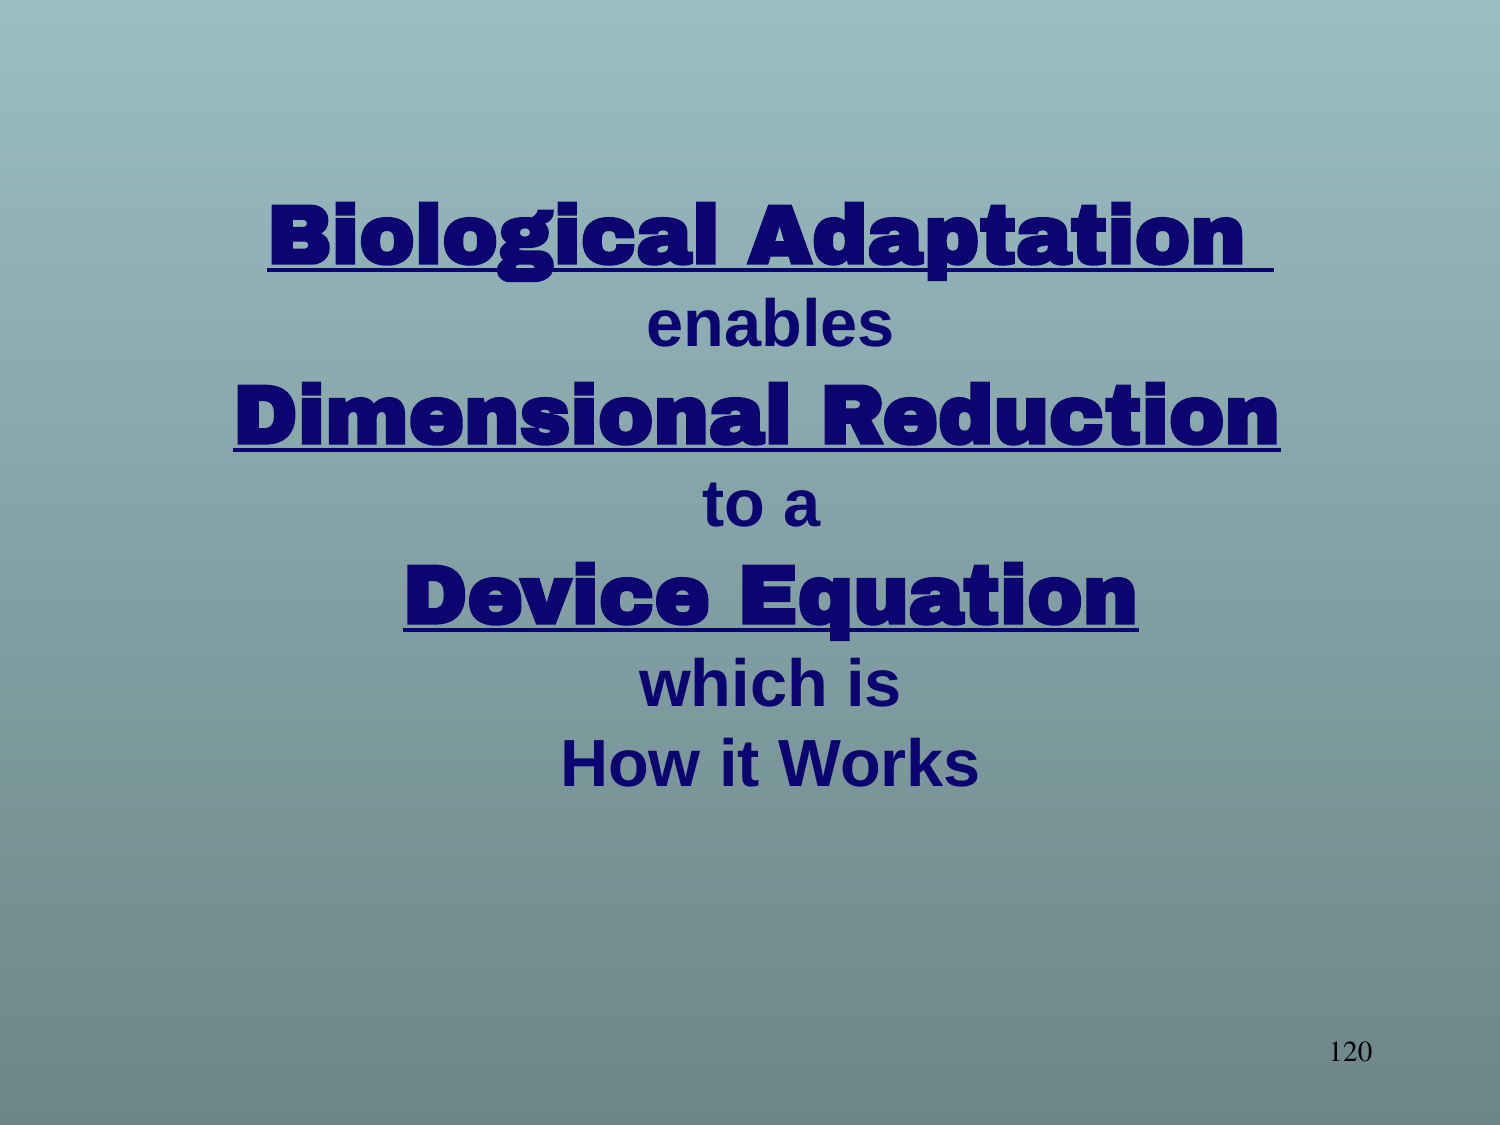

Biological Adaptation
enables
Dimensional Reduction
to a
Device Equation
which is
How it Works

120